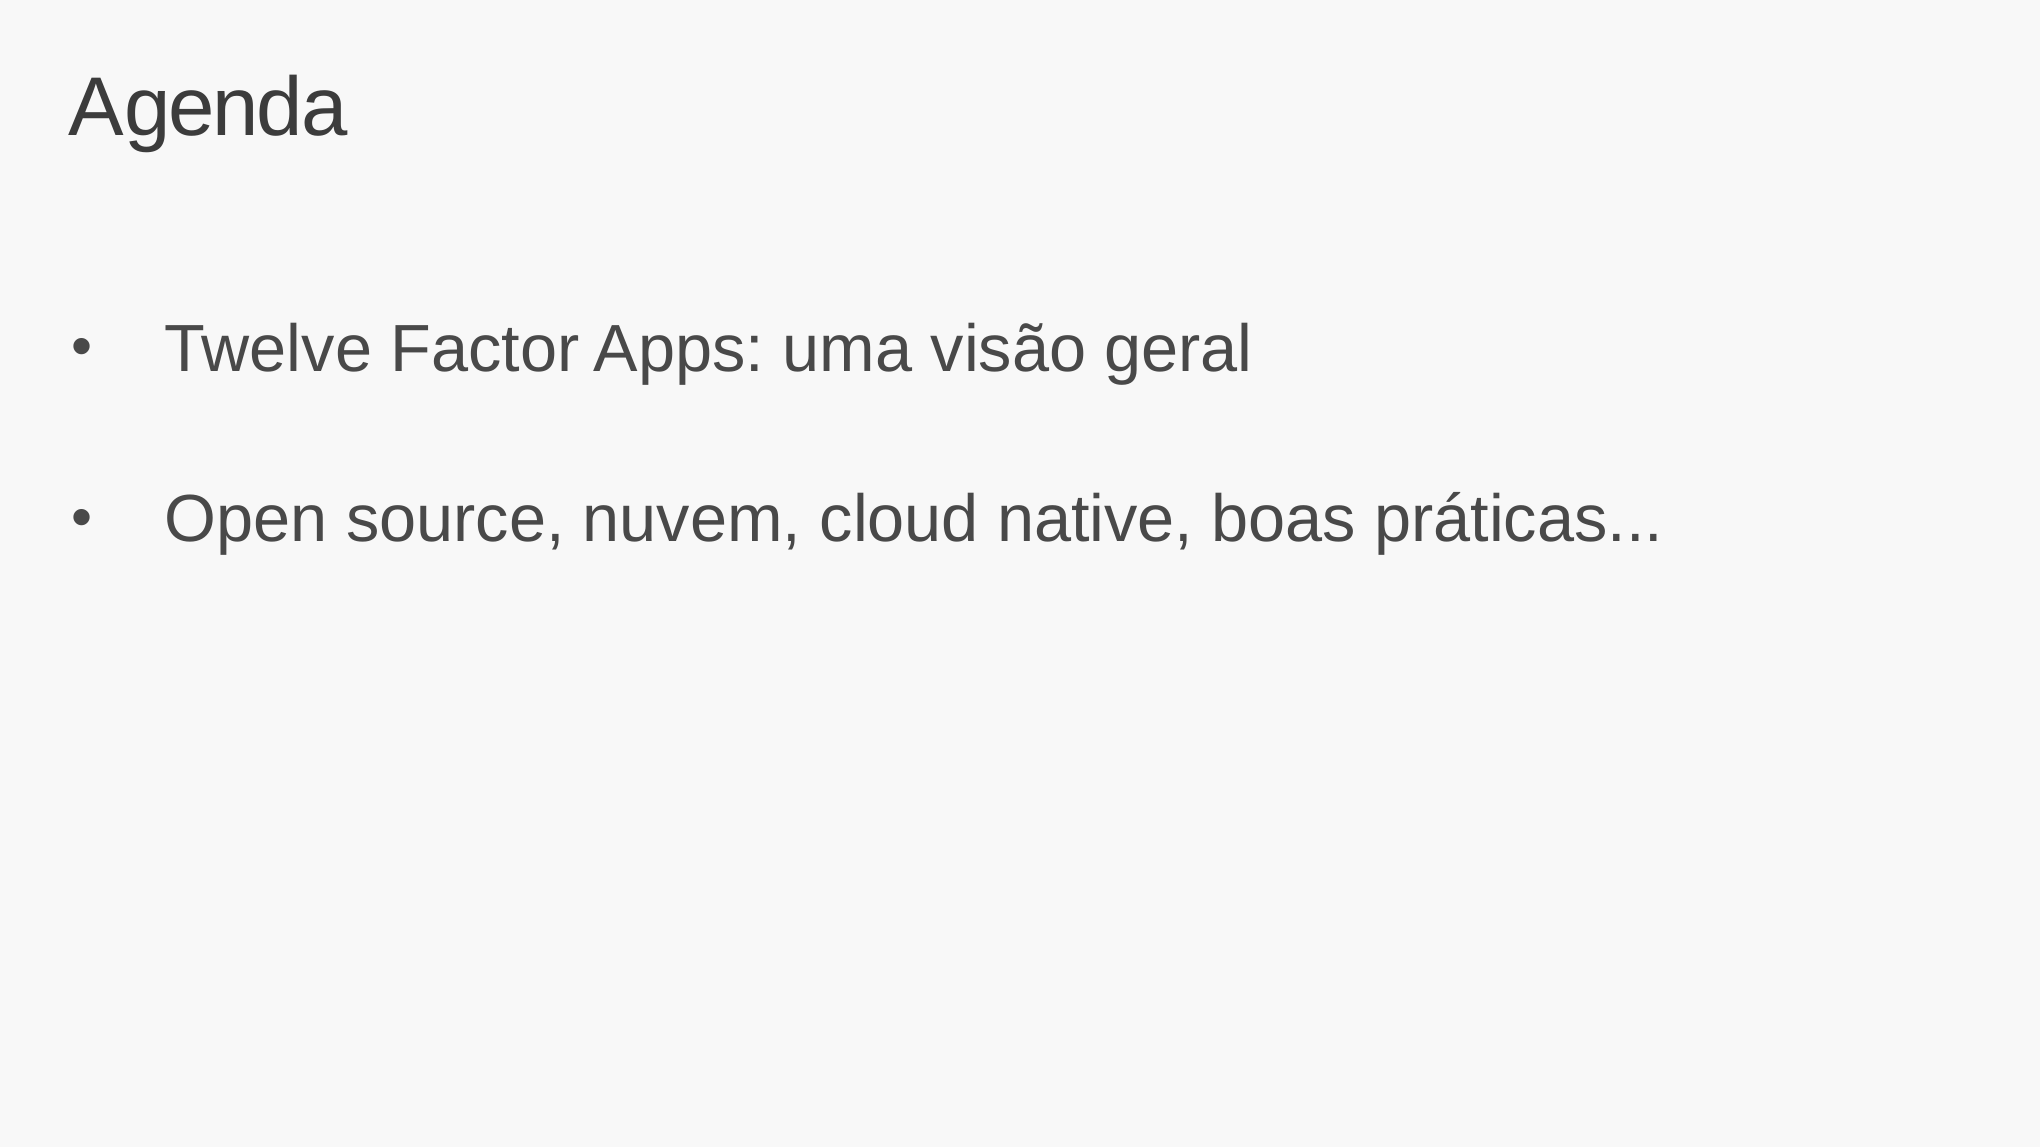

# Agenda
Twelve Factor Apps: uma visão geral

Open source, nuvem, cloud native, boas práticas...